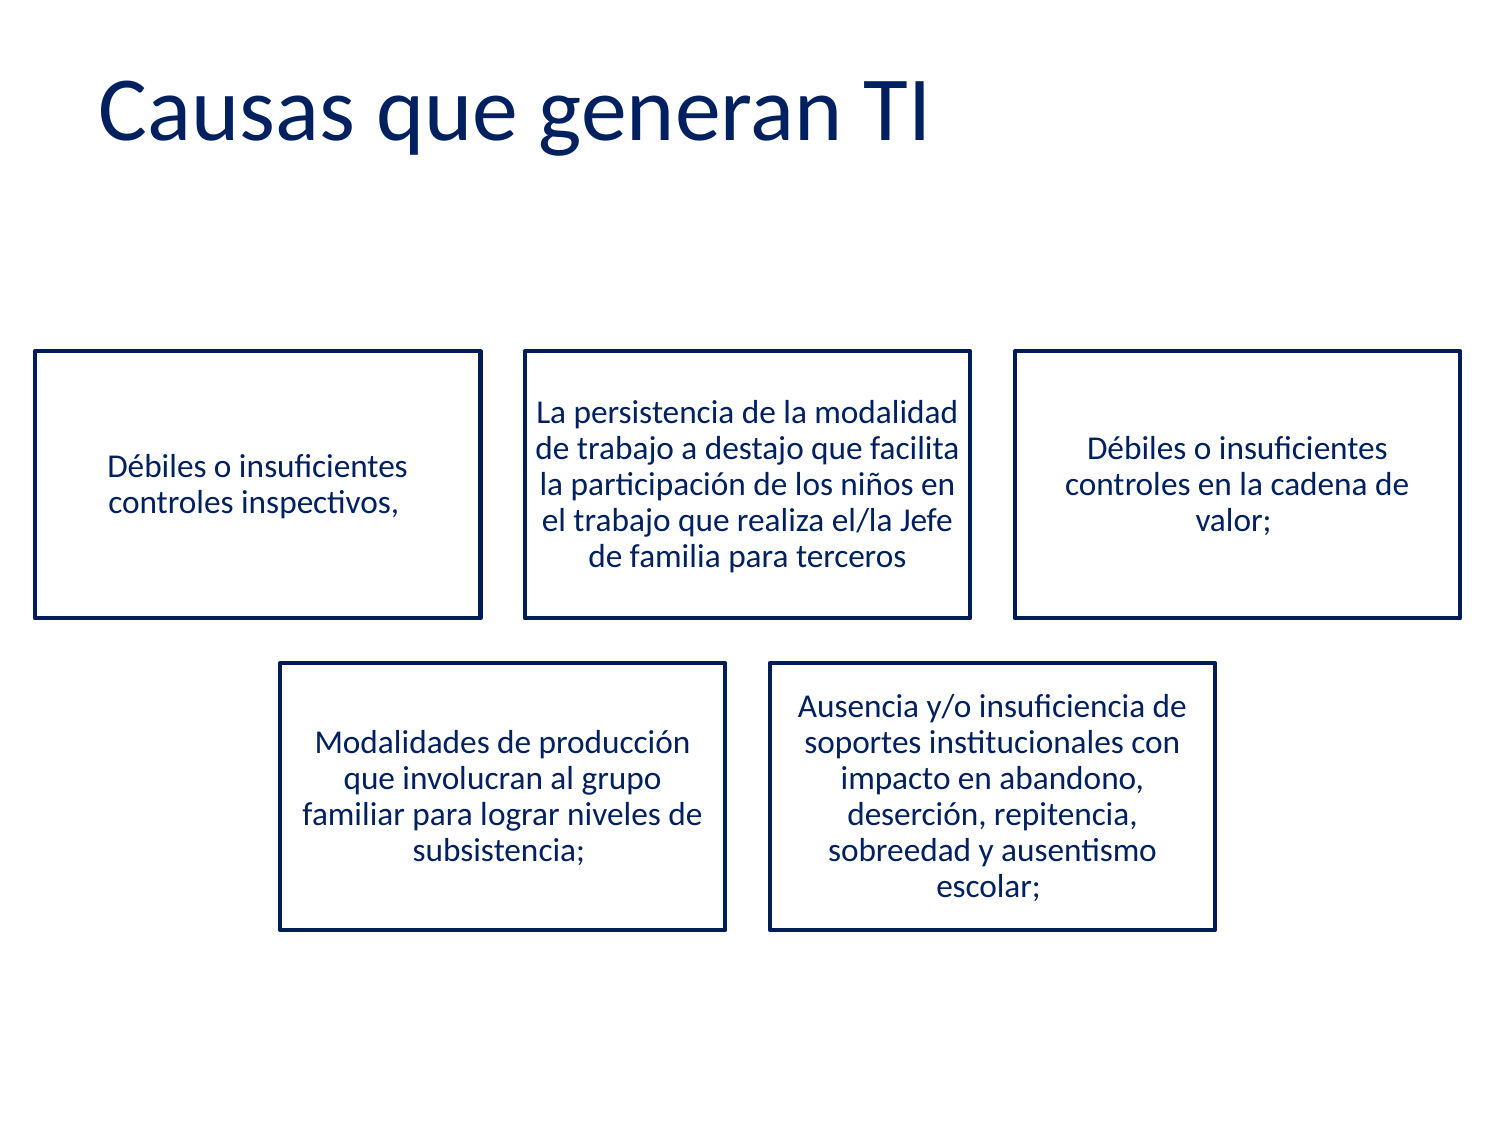

# Causas que generan TI
Débiles o insuficientes controles inspectivos,
La persistencia de la modalidad de trabajo a destajo que facilita la participación de los niños en el trabajo que realiza el/la Jefe de familia para terceros
Débiles o insuficientes controles en la cadena de valor;
Modalidades de producción que involucran al grupo familiar para lograr niveles de subsistencia;
Ausencia y/o insuficiencia de soportes institucionales con impacto en abandono, deserción, repitencia, sobreedad y ausentismo escolar;